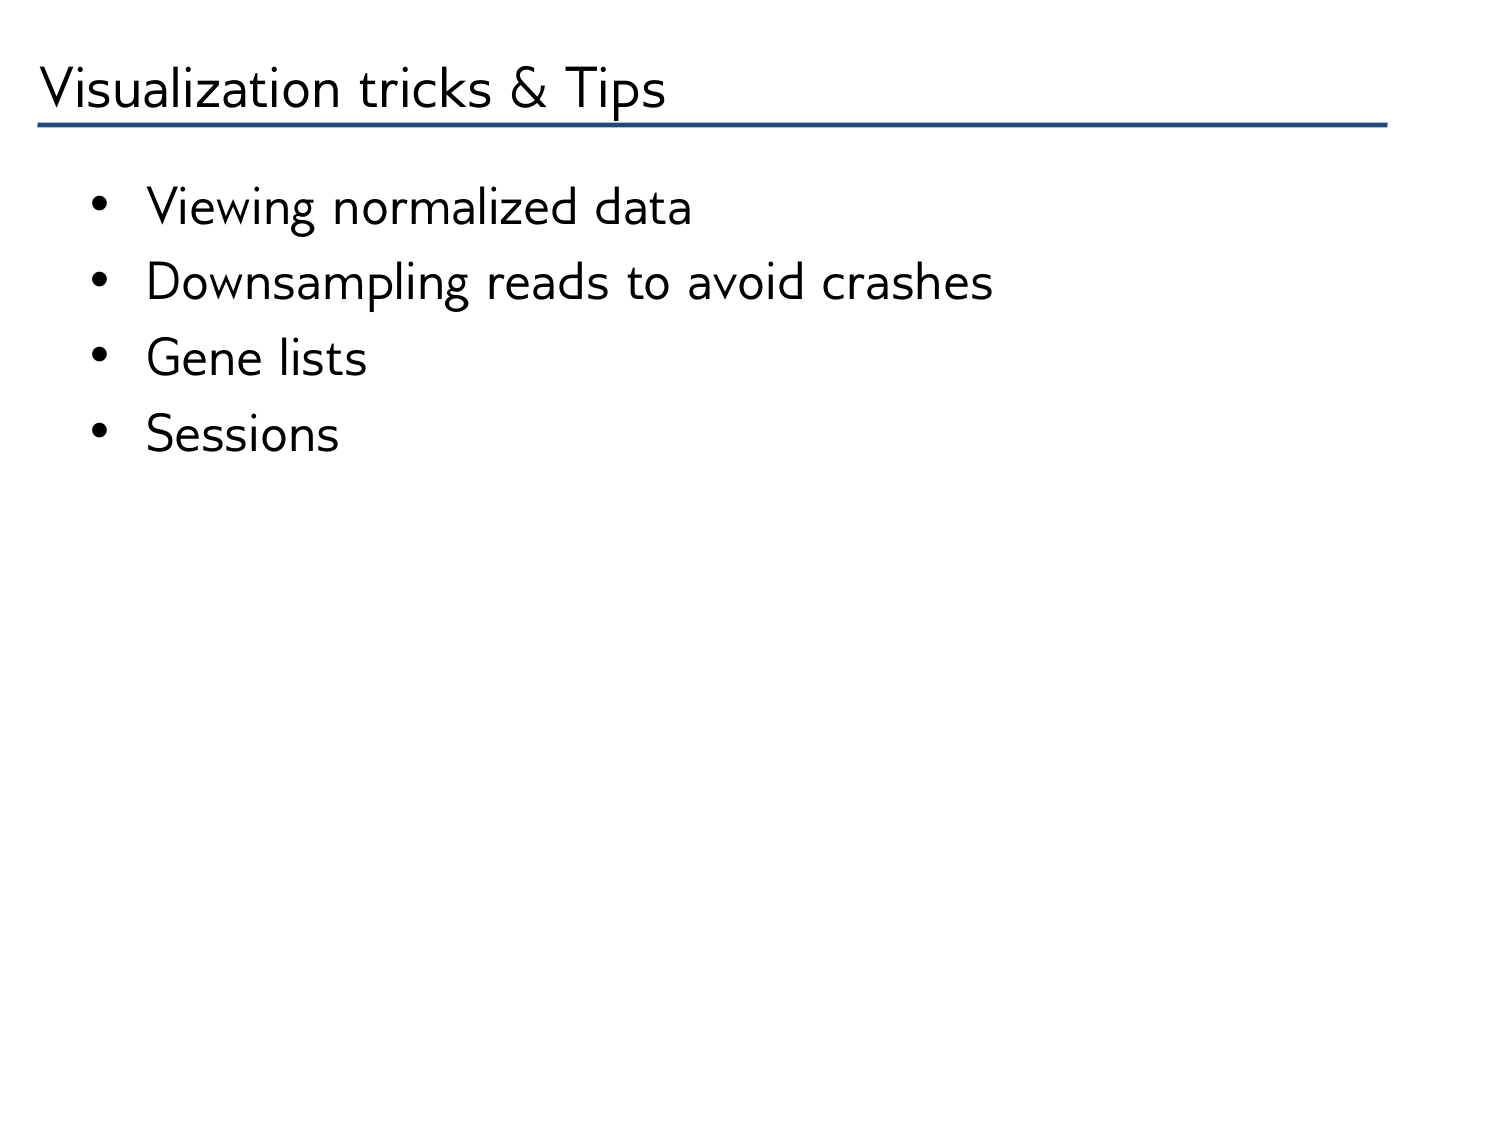

# Visualization tricks & Tips
Viewing normalized data
Downsampling reads to avoid crashes
Gene lists
Sessions